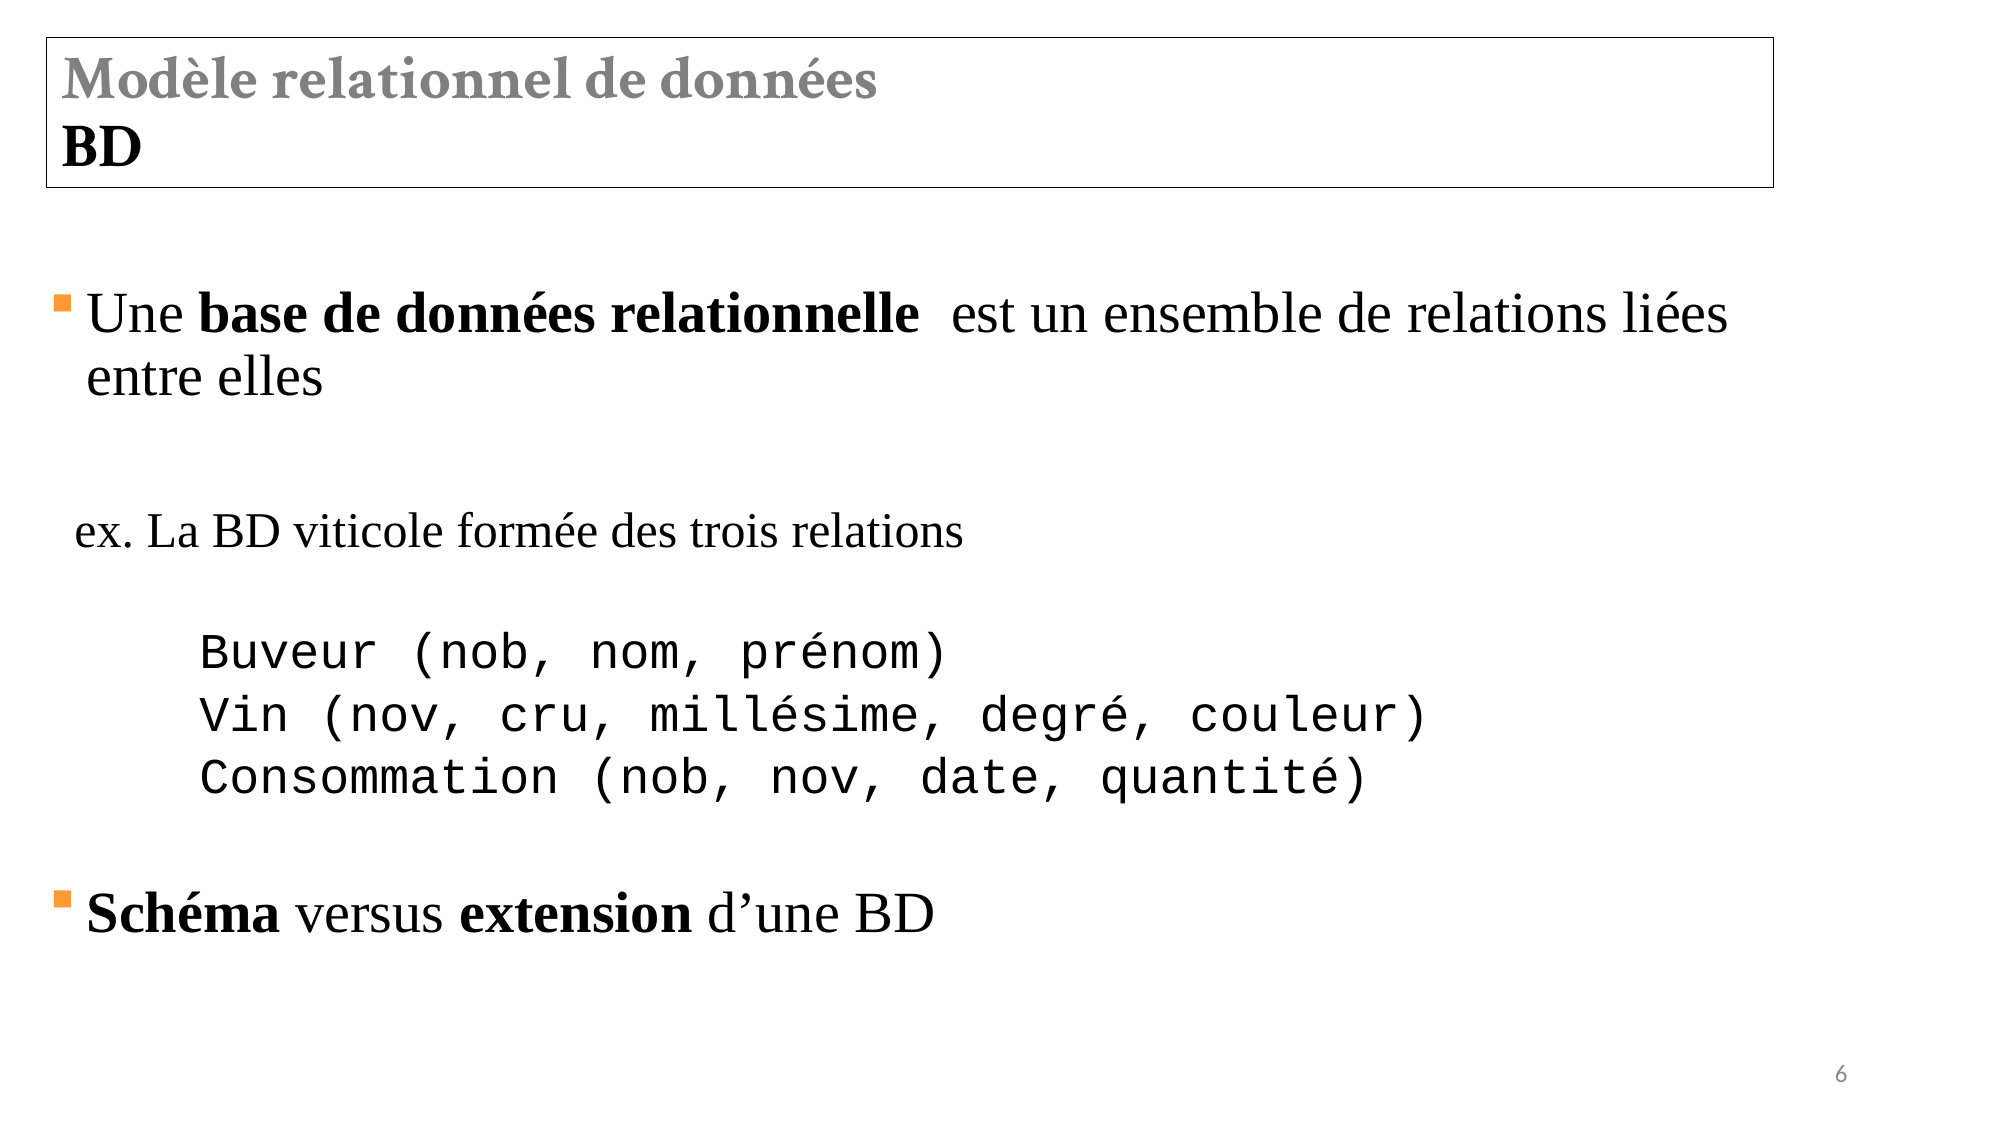

# Modèle relationnel de données BD
Une base de données relationnelle est un ensemble de relations liées entre elles

  ex. La BD viticole formée des trois relations

	Buveur (nob, nom, prénom)
	Vin (nov, cru, millésime, degré, couleur)
	Consommation (nob, nov, date, quantité)

Schéma versus extension d’une BD
6